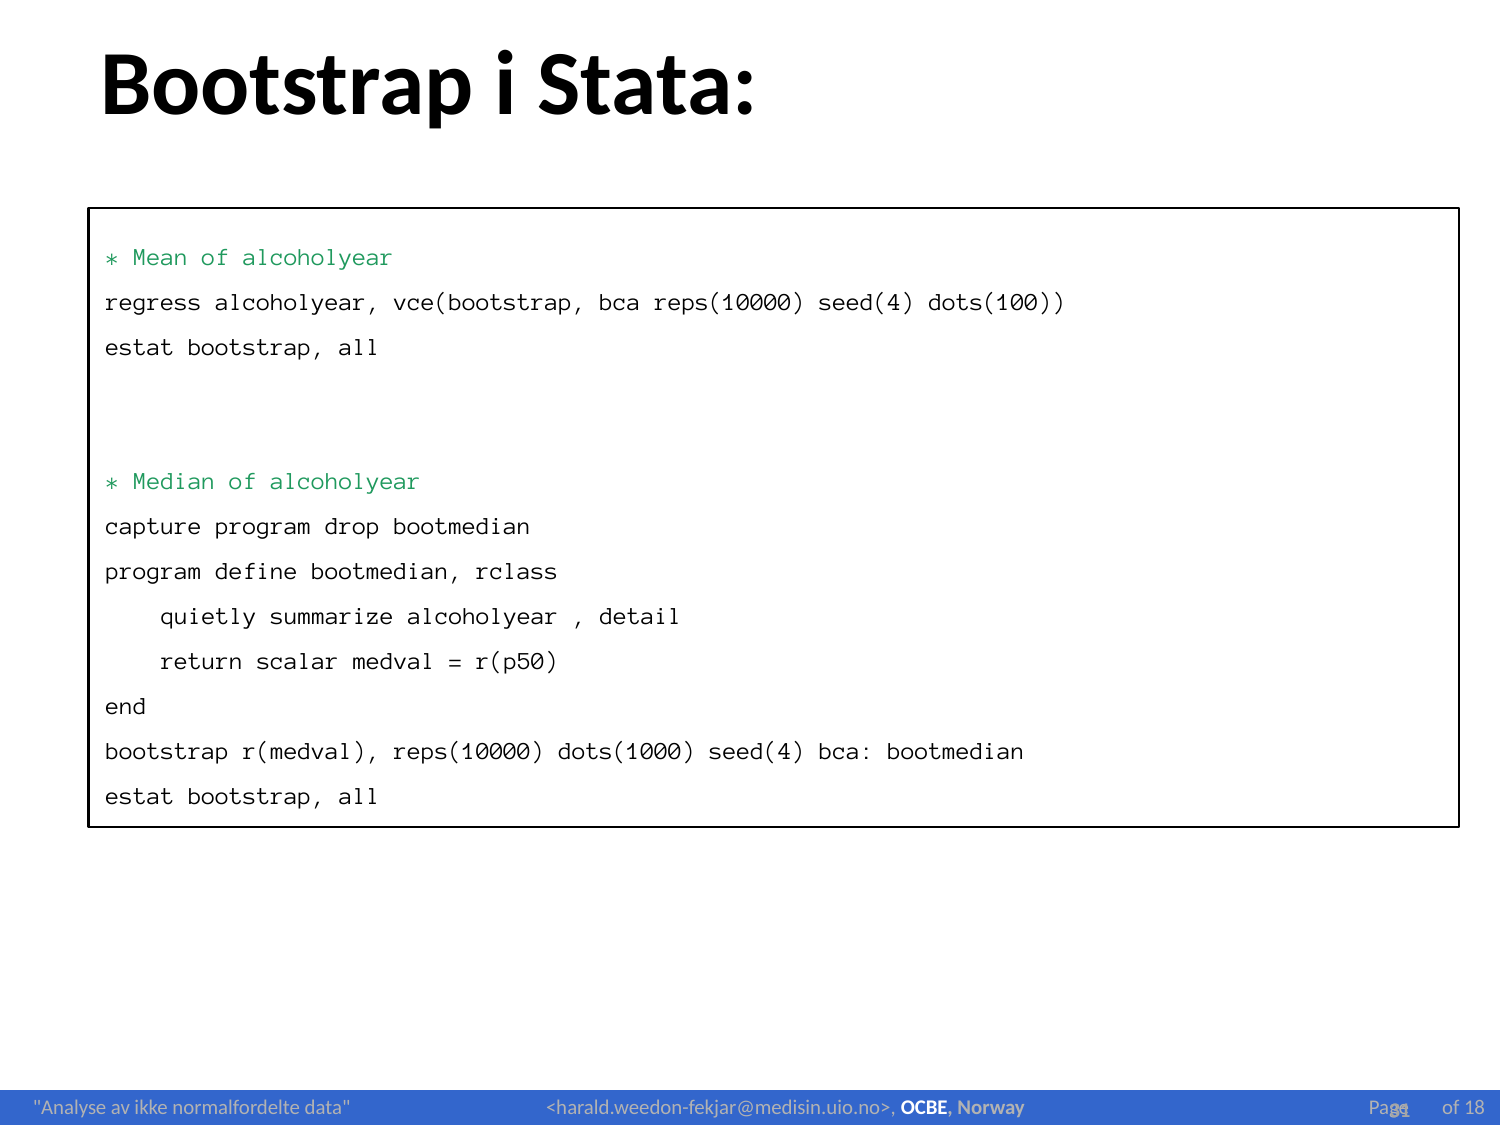

# Bootstrap i Stata:
* Mean of alcoholyear
regress alcoholyear, vce(bootstrap, bca reps(10000) seed(4) dots(100))
estat bootstrap, all

* Median of alcoholyear
capture program drop bootmedian
program define bootmedian, rclass
    quietly summarize alcoholyear , detail
    return scalar medval = r(p50)
end
bootstrap r(medval), reps(10000) dots(1000) seed(4) bca: bootmedian
estat bootstrap, all